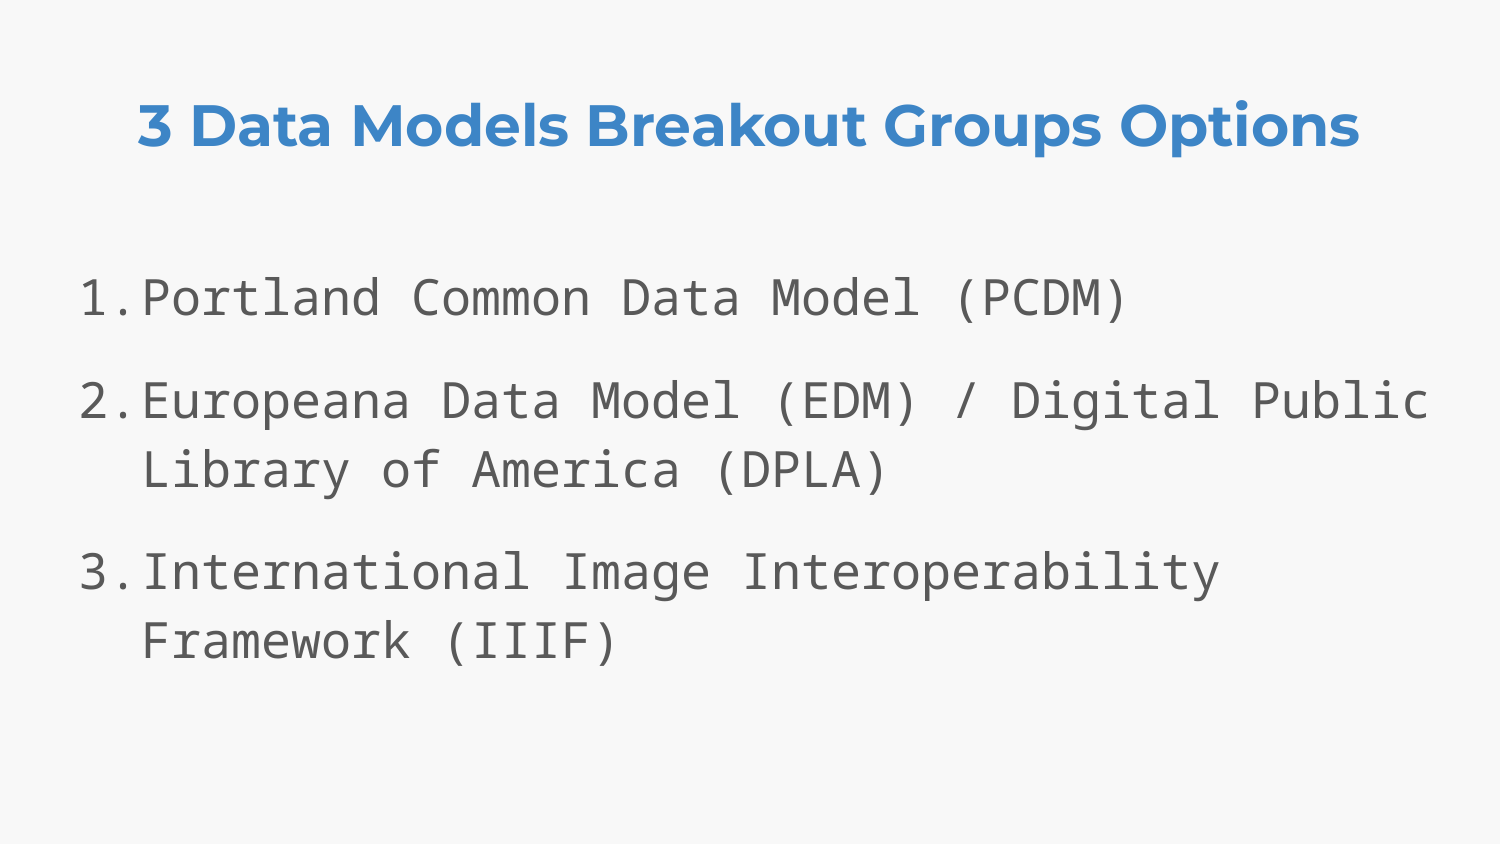

# 3 Data Models Breakout Groups Options
Portland Common Data Model (PCDM)
Europeana Data Model (EDM) / Digital Public Library of America (DPLA)
International Image Interoperability Framework (IIIF)